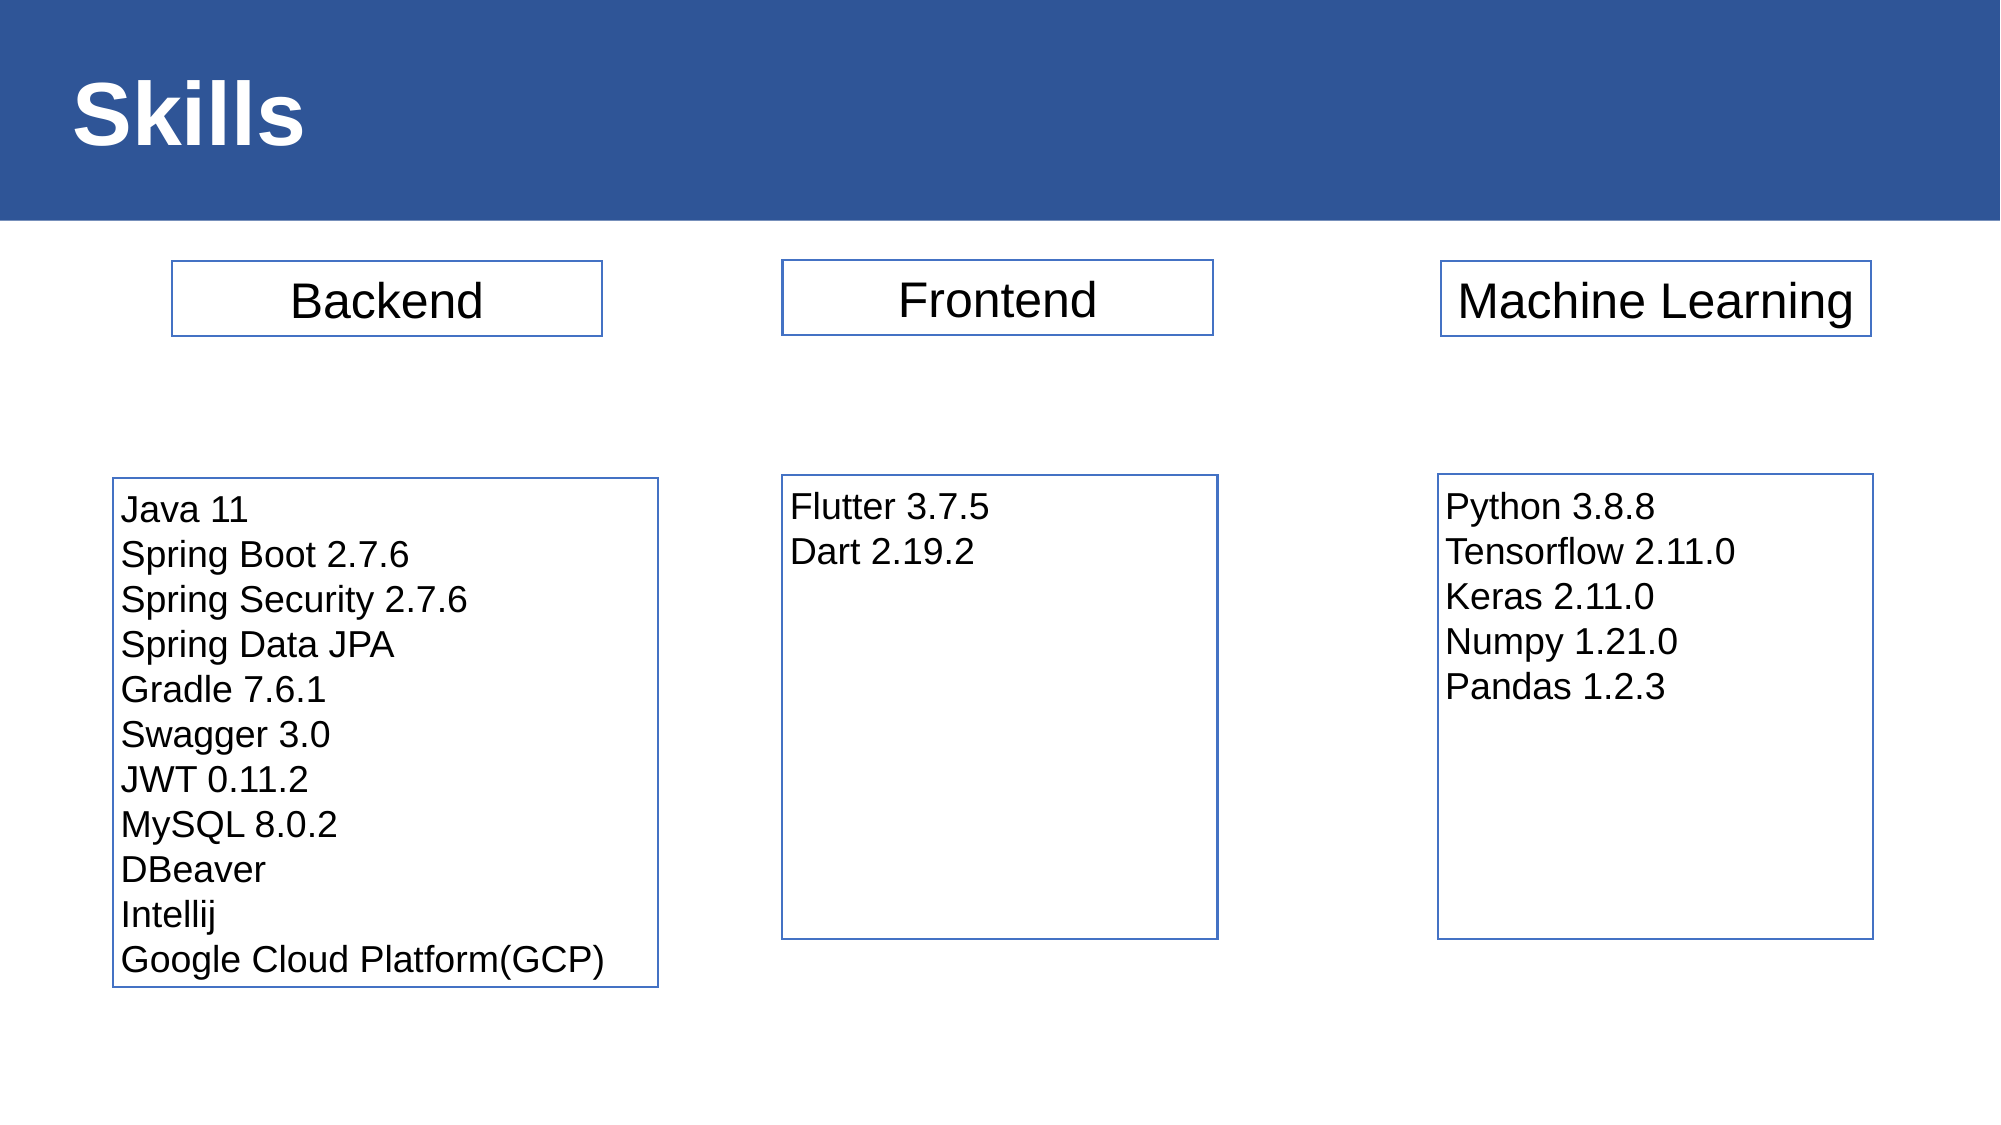

Skills
Frontend
Machine Learning
Backend
Python 3.8.8
Tensorflow 2.11.0
Keras 2.11.0
Numpy 1.21.0
Pandas 1.2.3

Flutter 3.7.5
Dart 2.19.2

Java 11
Spring Boot 2.7.6
Spring Security 2.7.6
Spring Data JPA
Gradle 7.6.1
Swagger 3.0
JWT 0.11.2
MySQL 8.0.2
DBeaver
Intellij
Google Cloud Platform(GCP)